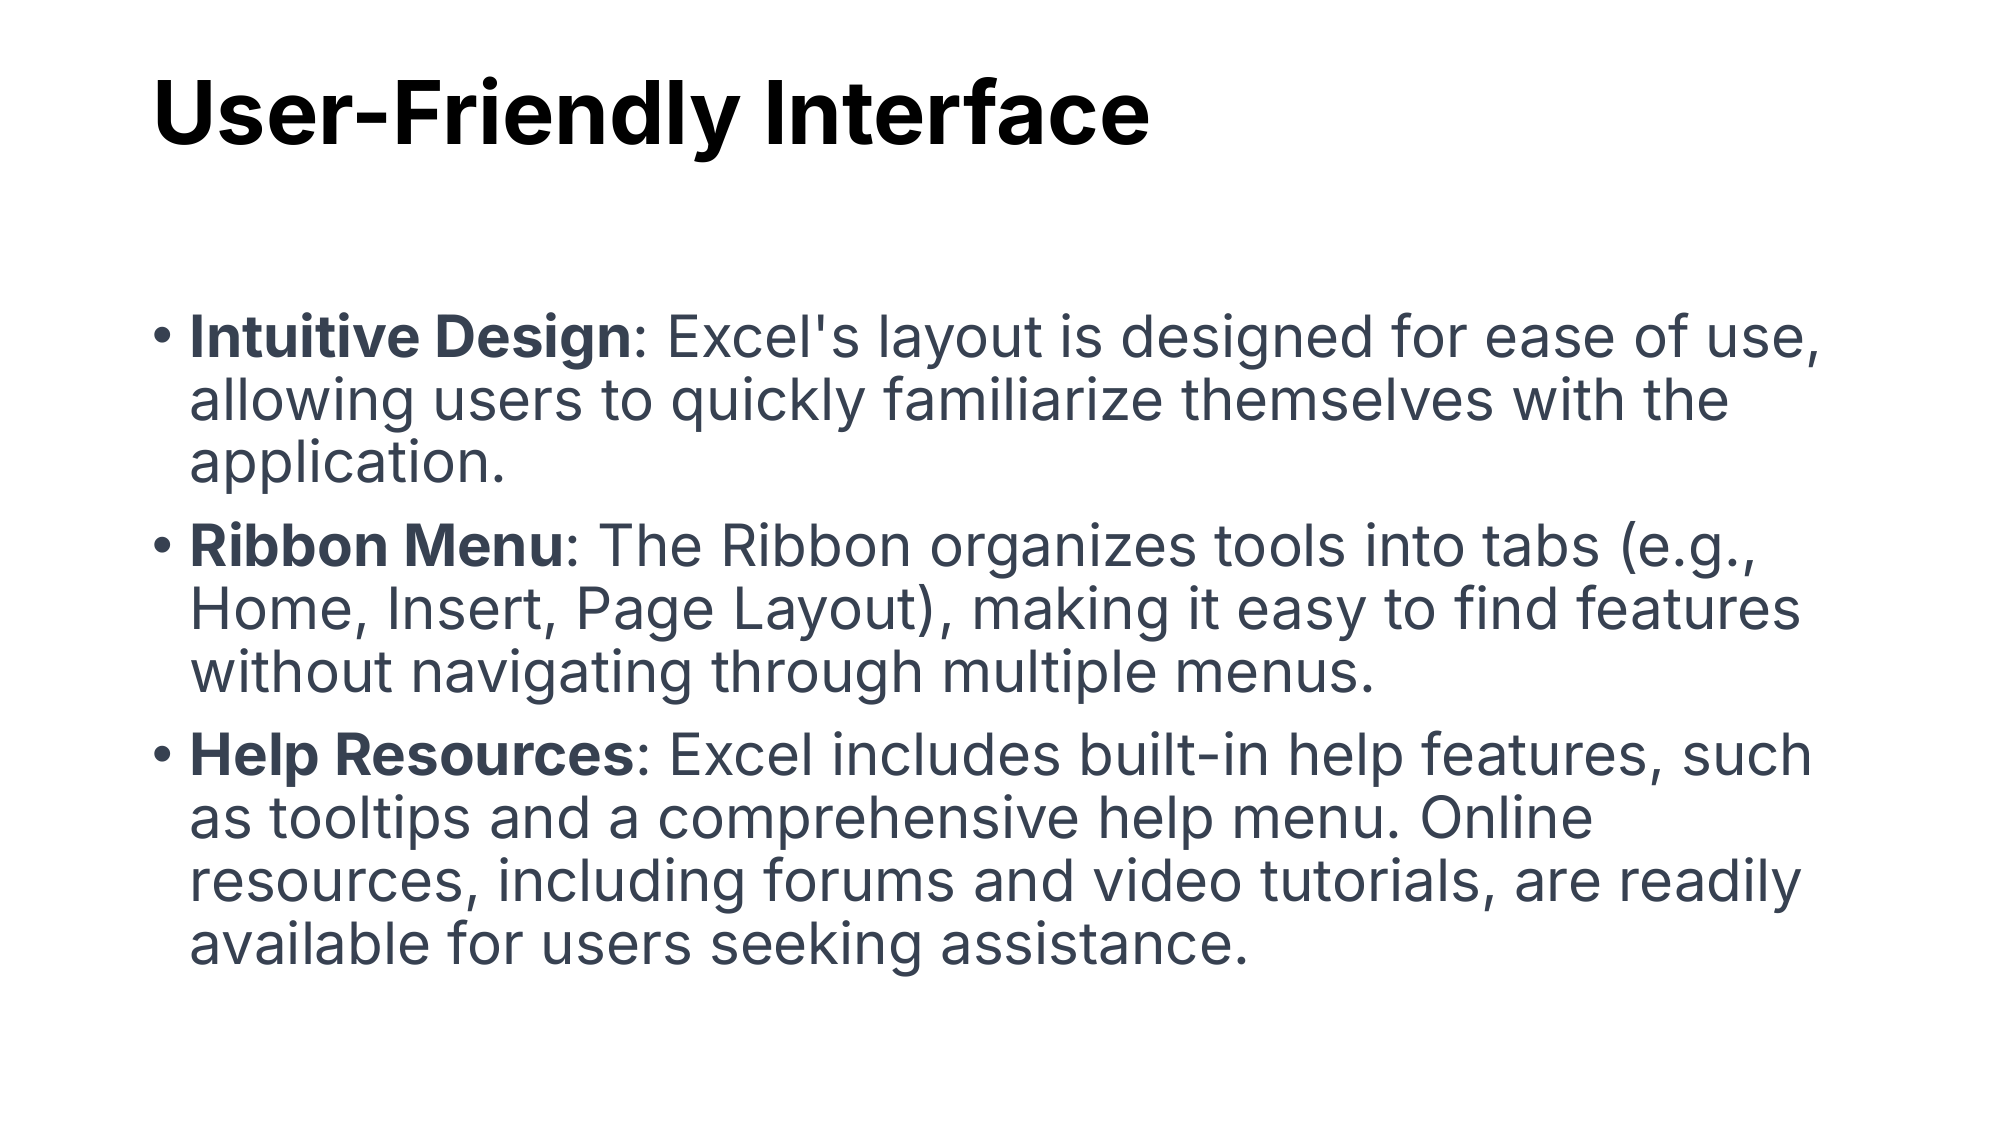

# User-Friendly Interface
Intuitive Design: Excel's layout is designed for ease of use, allowing users to quickly familiarize themselves with the application.
Ribbon Menu: The Ribbon organizes tools into tabs (e.g., Home, Insert, Page Layout), making it easy to find features without navigating through multiple menus.
Help Resources: Excel includes built-in help features, such as tooltips and a comprehensive help menu. Online resources, including forums and video tutorials, are readily available for users seeking assistance.